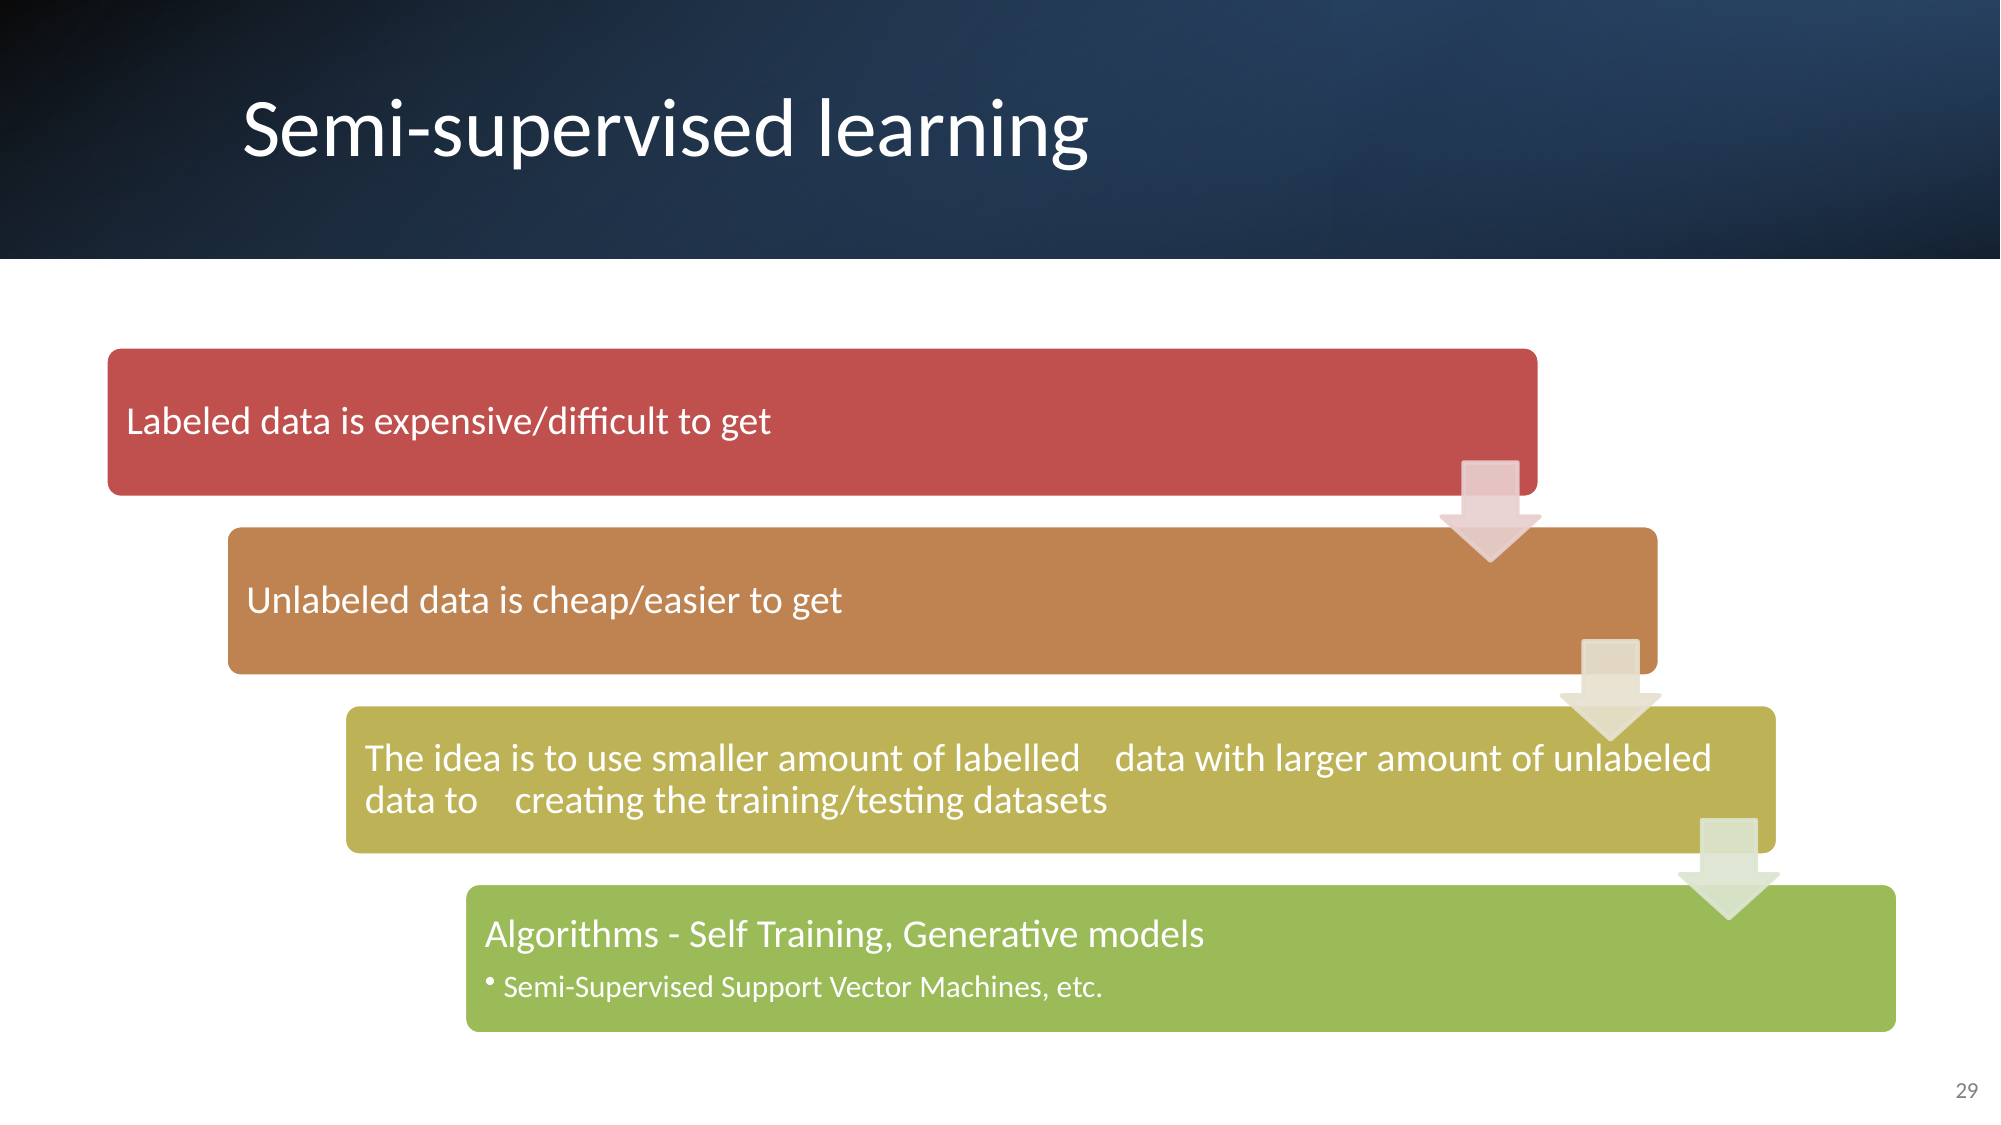

# Semi-supervised learning
Labeled data is expensive/difficult to get
Unlabeled data is cheap/easier to get
The idea is to use smaller amount of labelled 	data with larger amount of unlabeled data to 	creating the training/testing datasets
Algorithms - Self Training, Generative models
Semi-Supervised Support Vector Machines, etc.

29